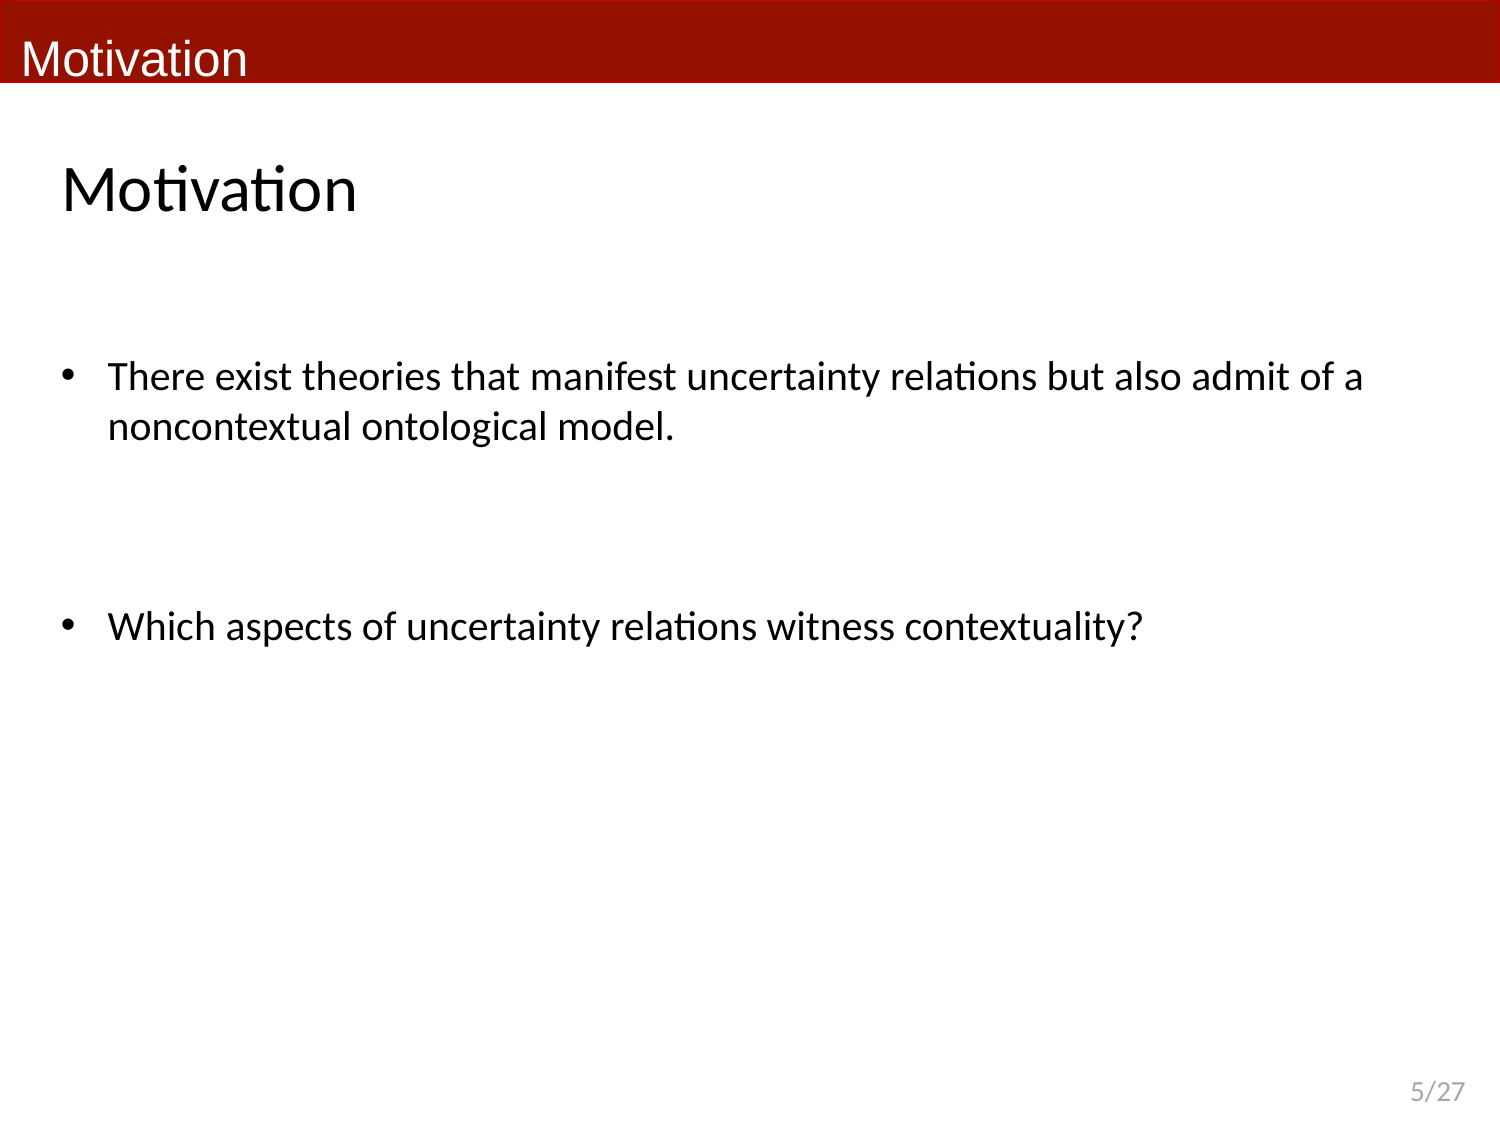

Motivation
Motivation
There exist theories that manifest uncertainty relations but also admit of a noncontextual ontological model.

Which aspects of uncertainty relations witness contextuality?

5/27